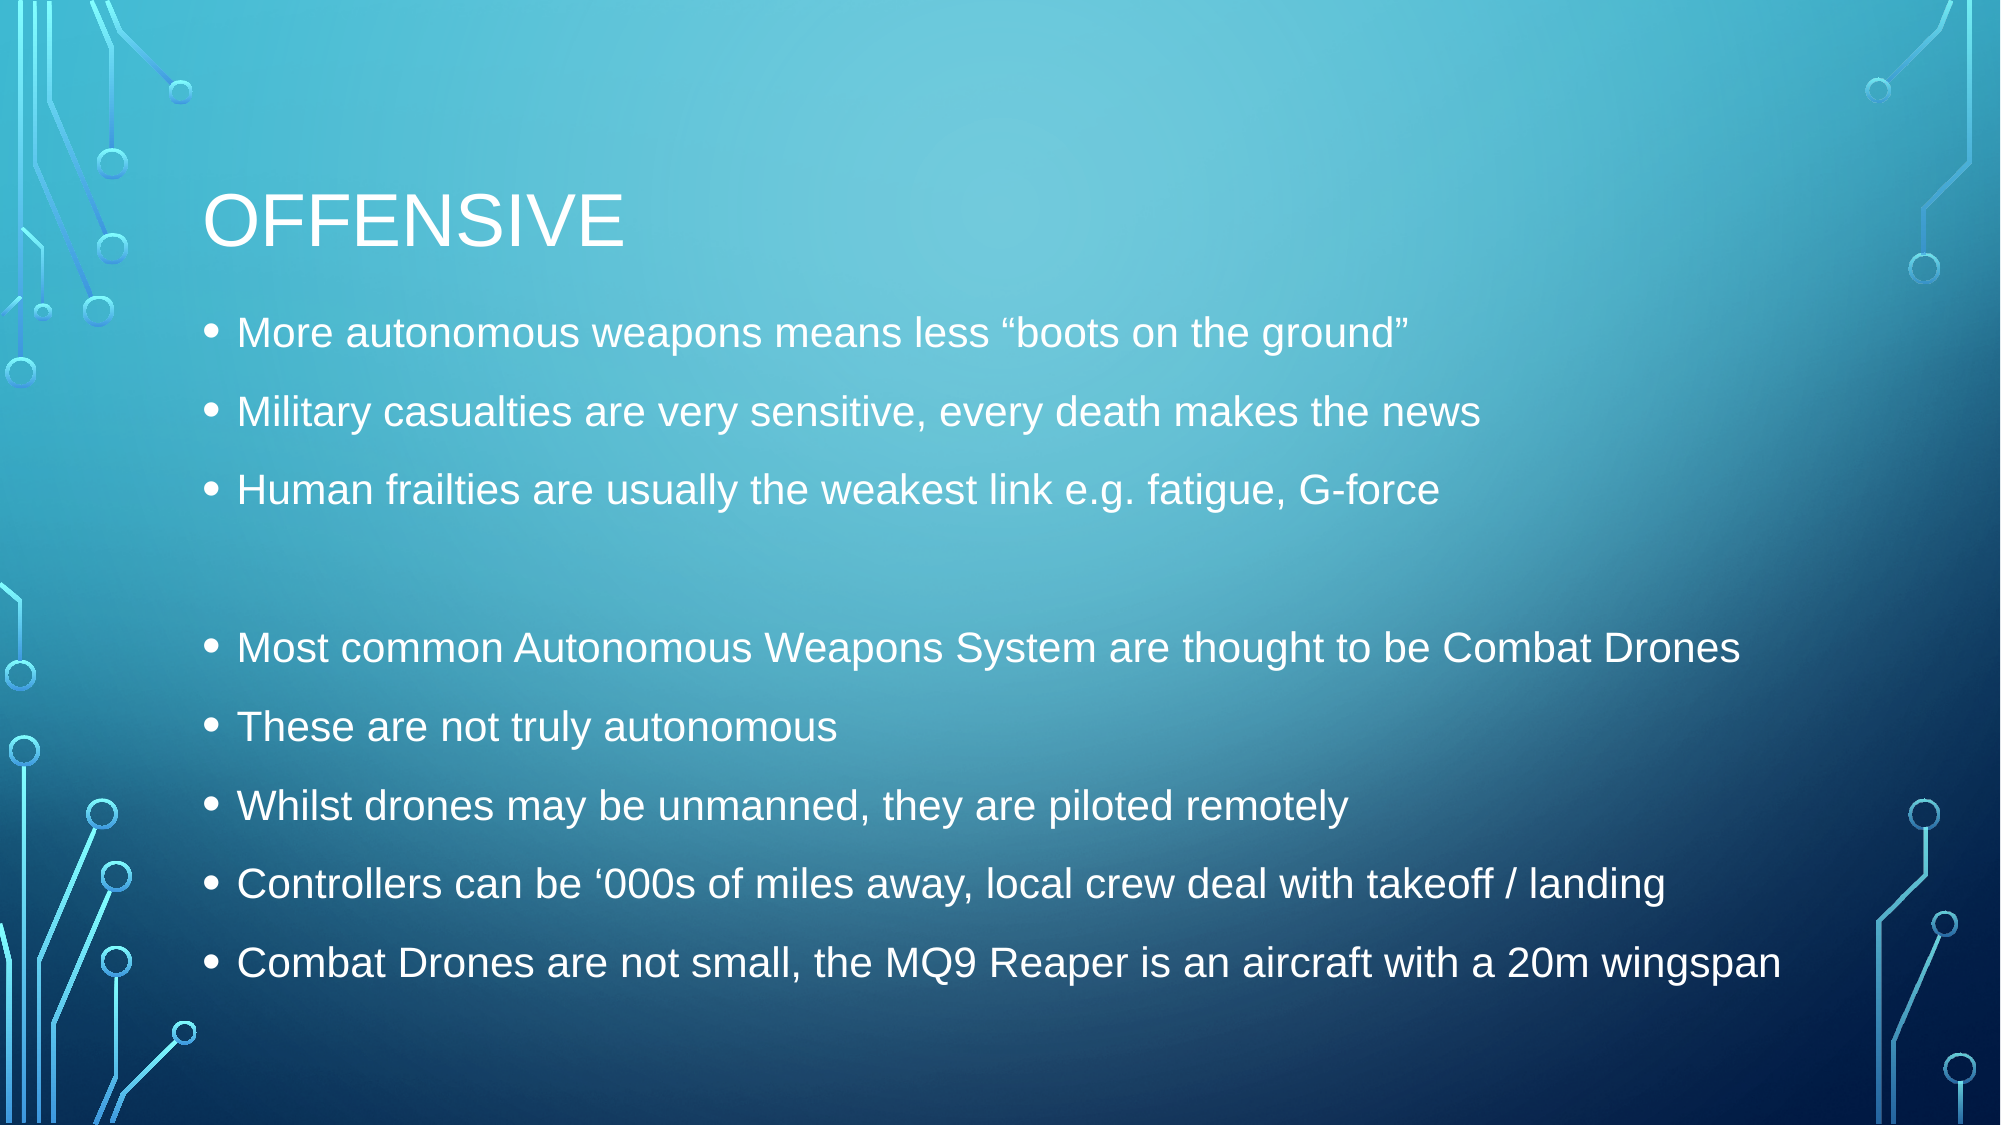

# Offensive
More autonomous weapons means less “boots on the ground”
Military casualties are very sensitive, every death makes the news
Human frailties are usually the weakest link e.g. fatigue, G-force

Most common Autonomous Weapons System are thought to be Combat Drones
These are not truly autonomous
Whilst drones may be unmanned, they are piloted remotely
Controllers can be ‘000s of miles away, local crew deal with takeoff / landing
Combat Drones are not small, the MQ9 Reaper is an aircraft with a 20m wingspan